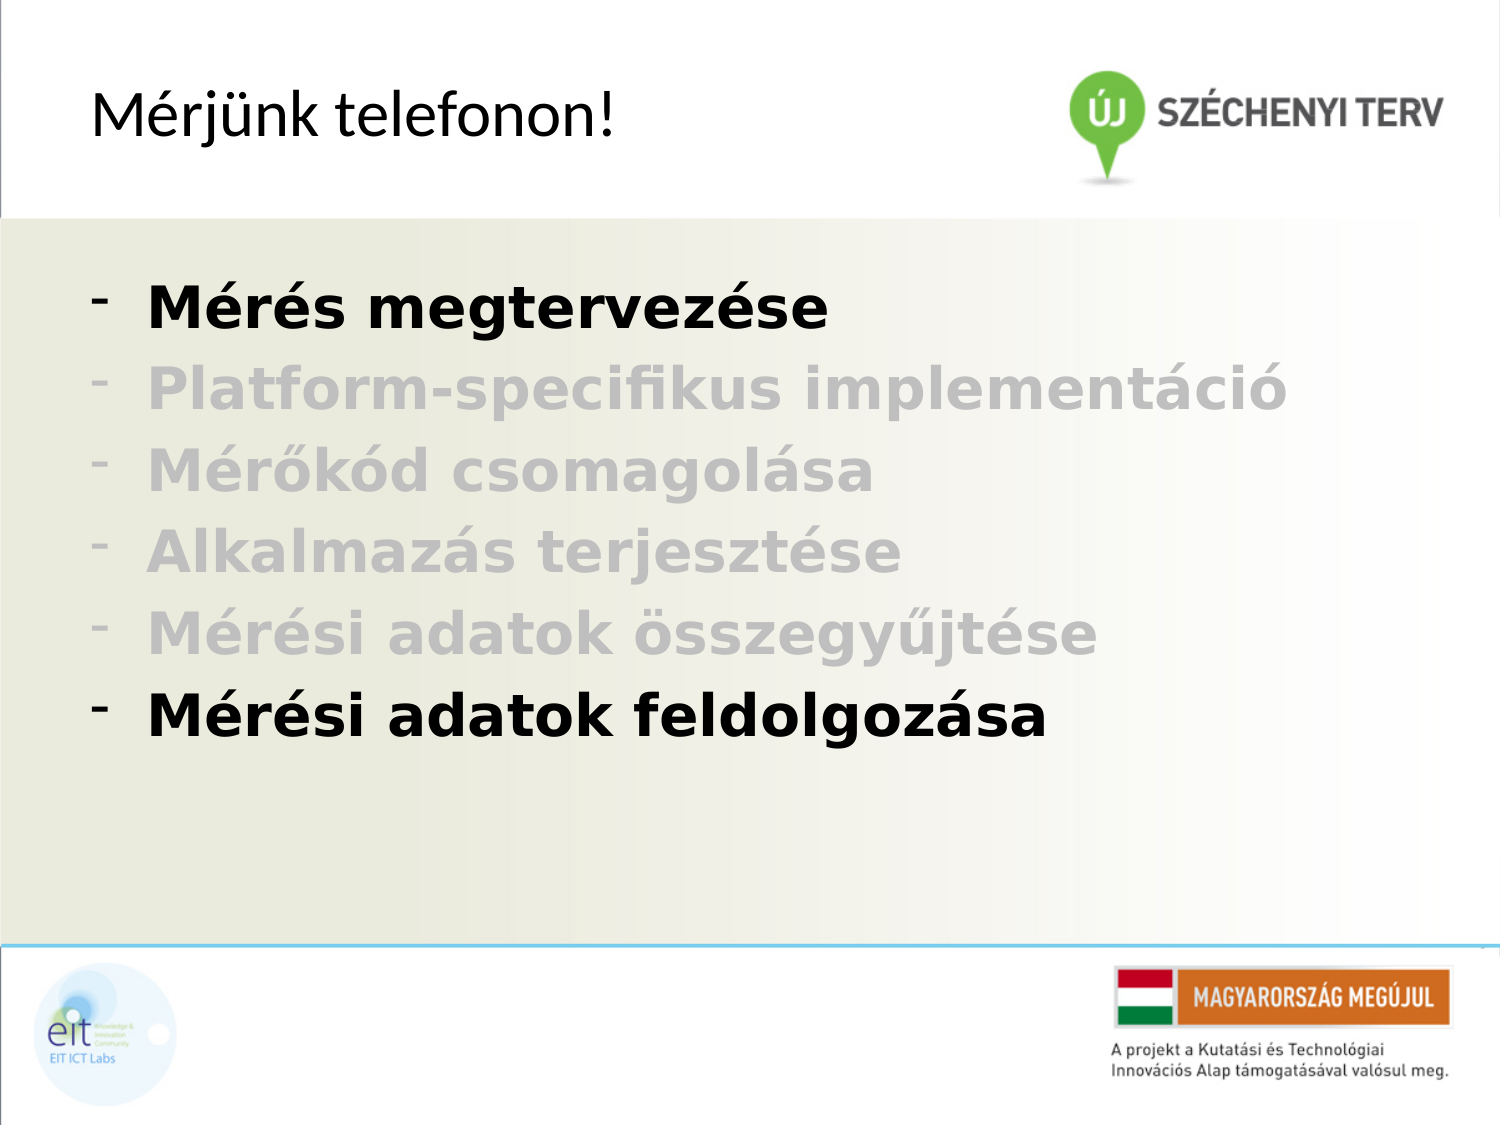

# Mérjünk telefonon!
Mérés megtervezése
Platform-specifikus implementáció
Mérőkód csomagolása
Alkalmazás terjesztése
Mérési adatok összegyűjtése
Mérési adatok feldolgozása